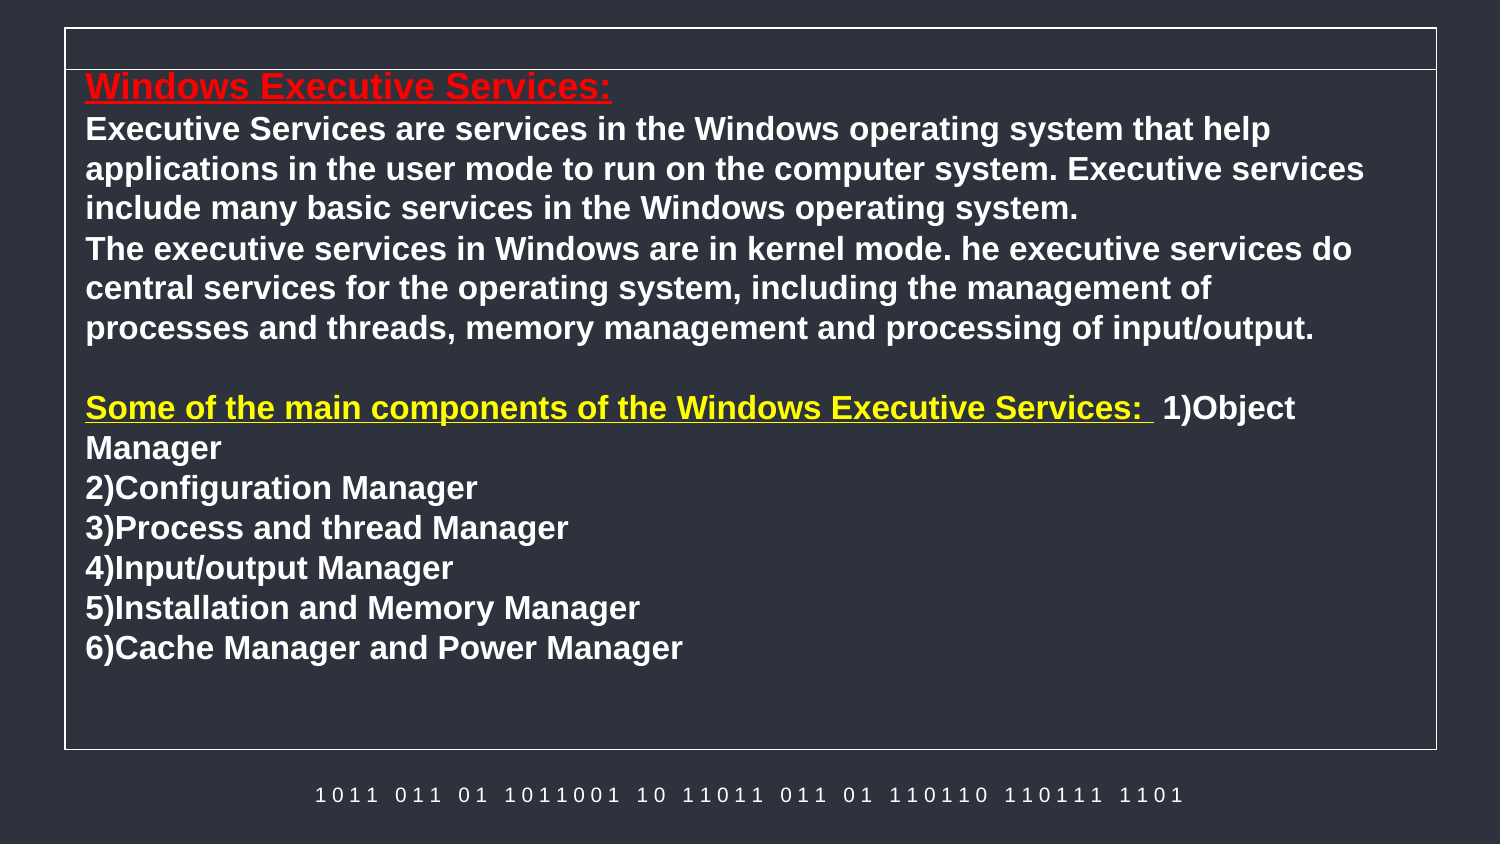

Windows Executive Services:
Executive Services are services in the Windows operating system that help applications in the user mode to run on the computer system. Executive services include many basic services in the Windows operating system.
The executive services in Windows are in kernel mode. he executive services do central services for the operating system, including the management of processes and threads, memory management and processing of input/output.

Some of the main components of the Windows Executive Services:  1)Object Manager
2)Configuration Manager
3)Process and thread Manager
4)Input/output Manager
5)Installation and Memory Manager
6)Cache Manager and Power Manager